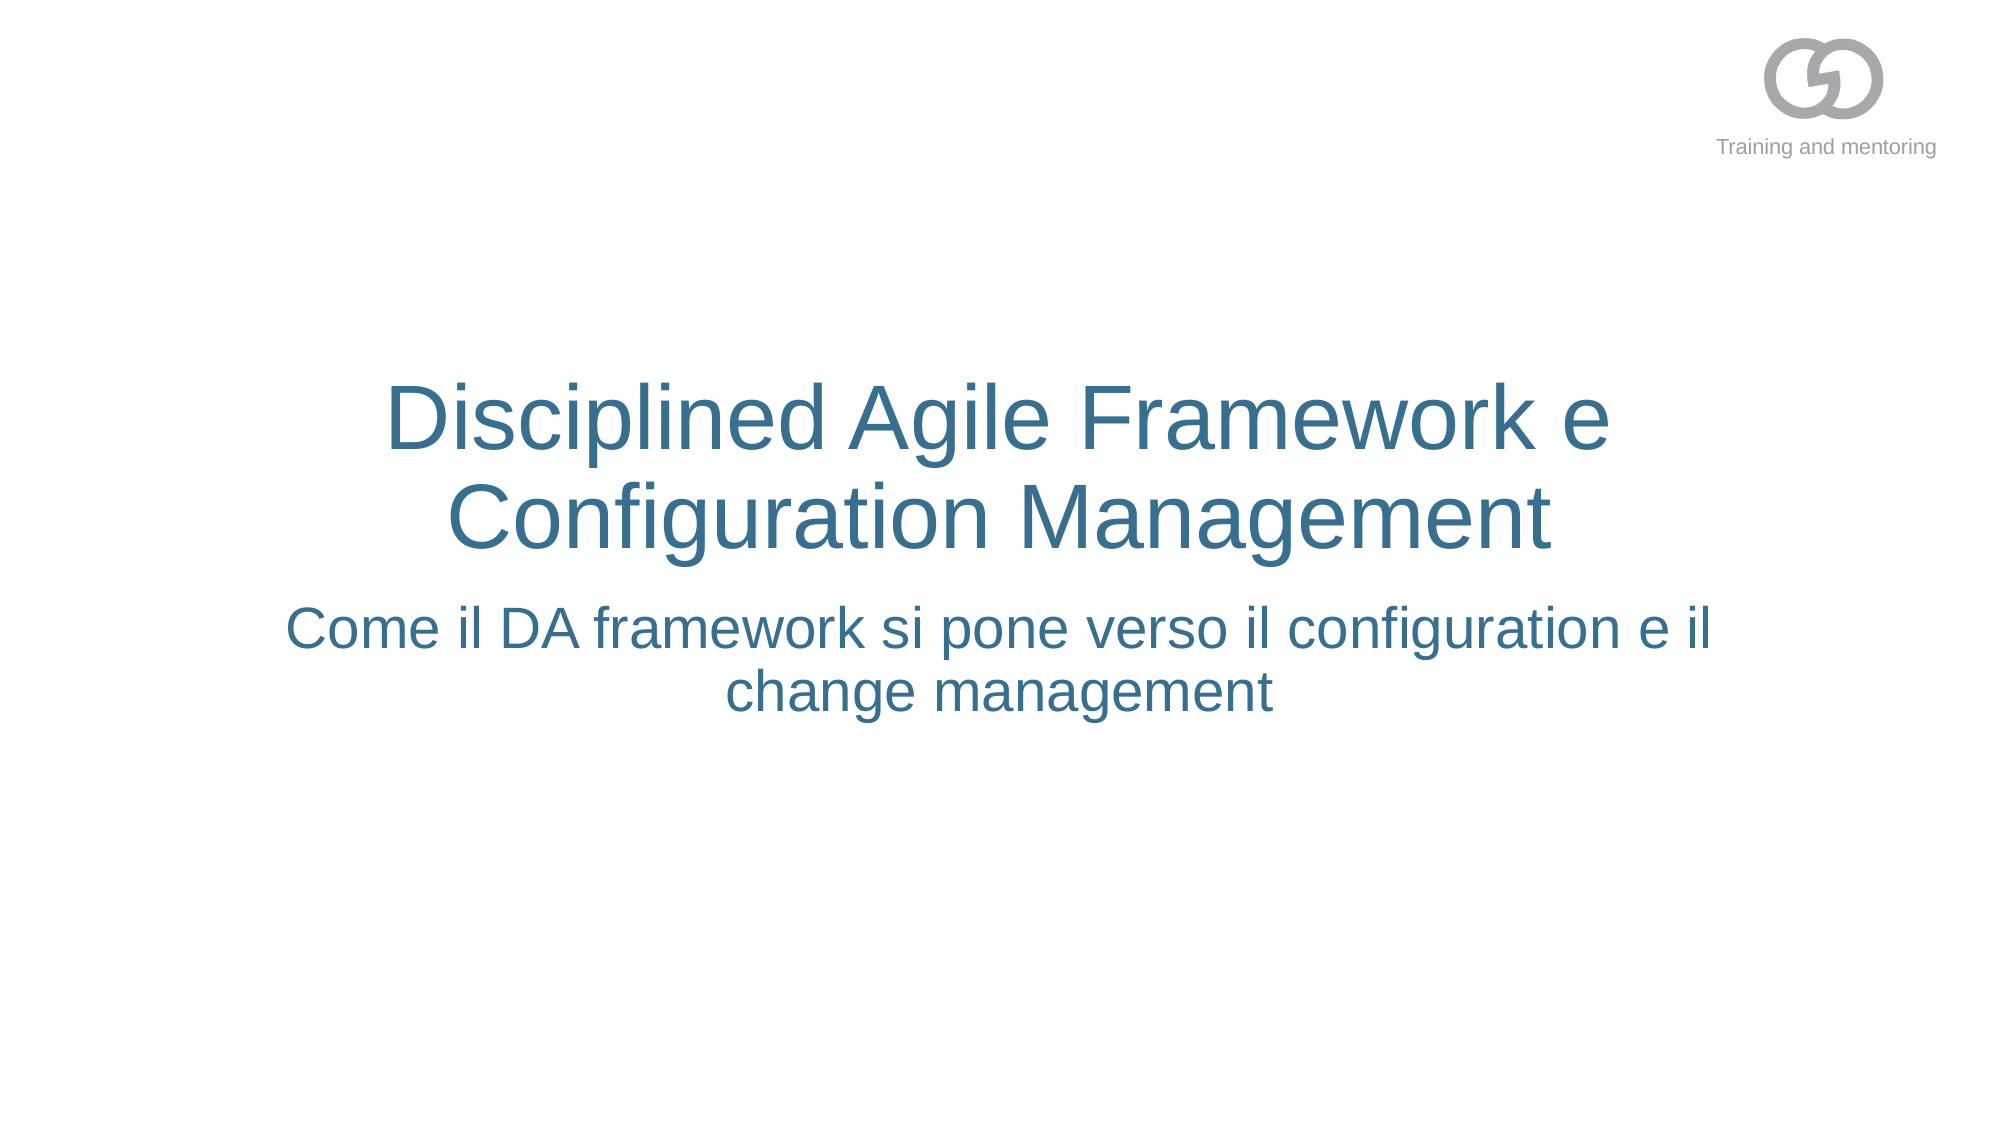

Disciplined Agile Framework e Configuration Management
Come il DA framework si pone verso il configuration e il change management